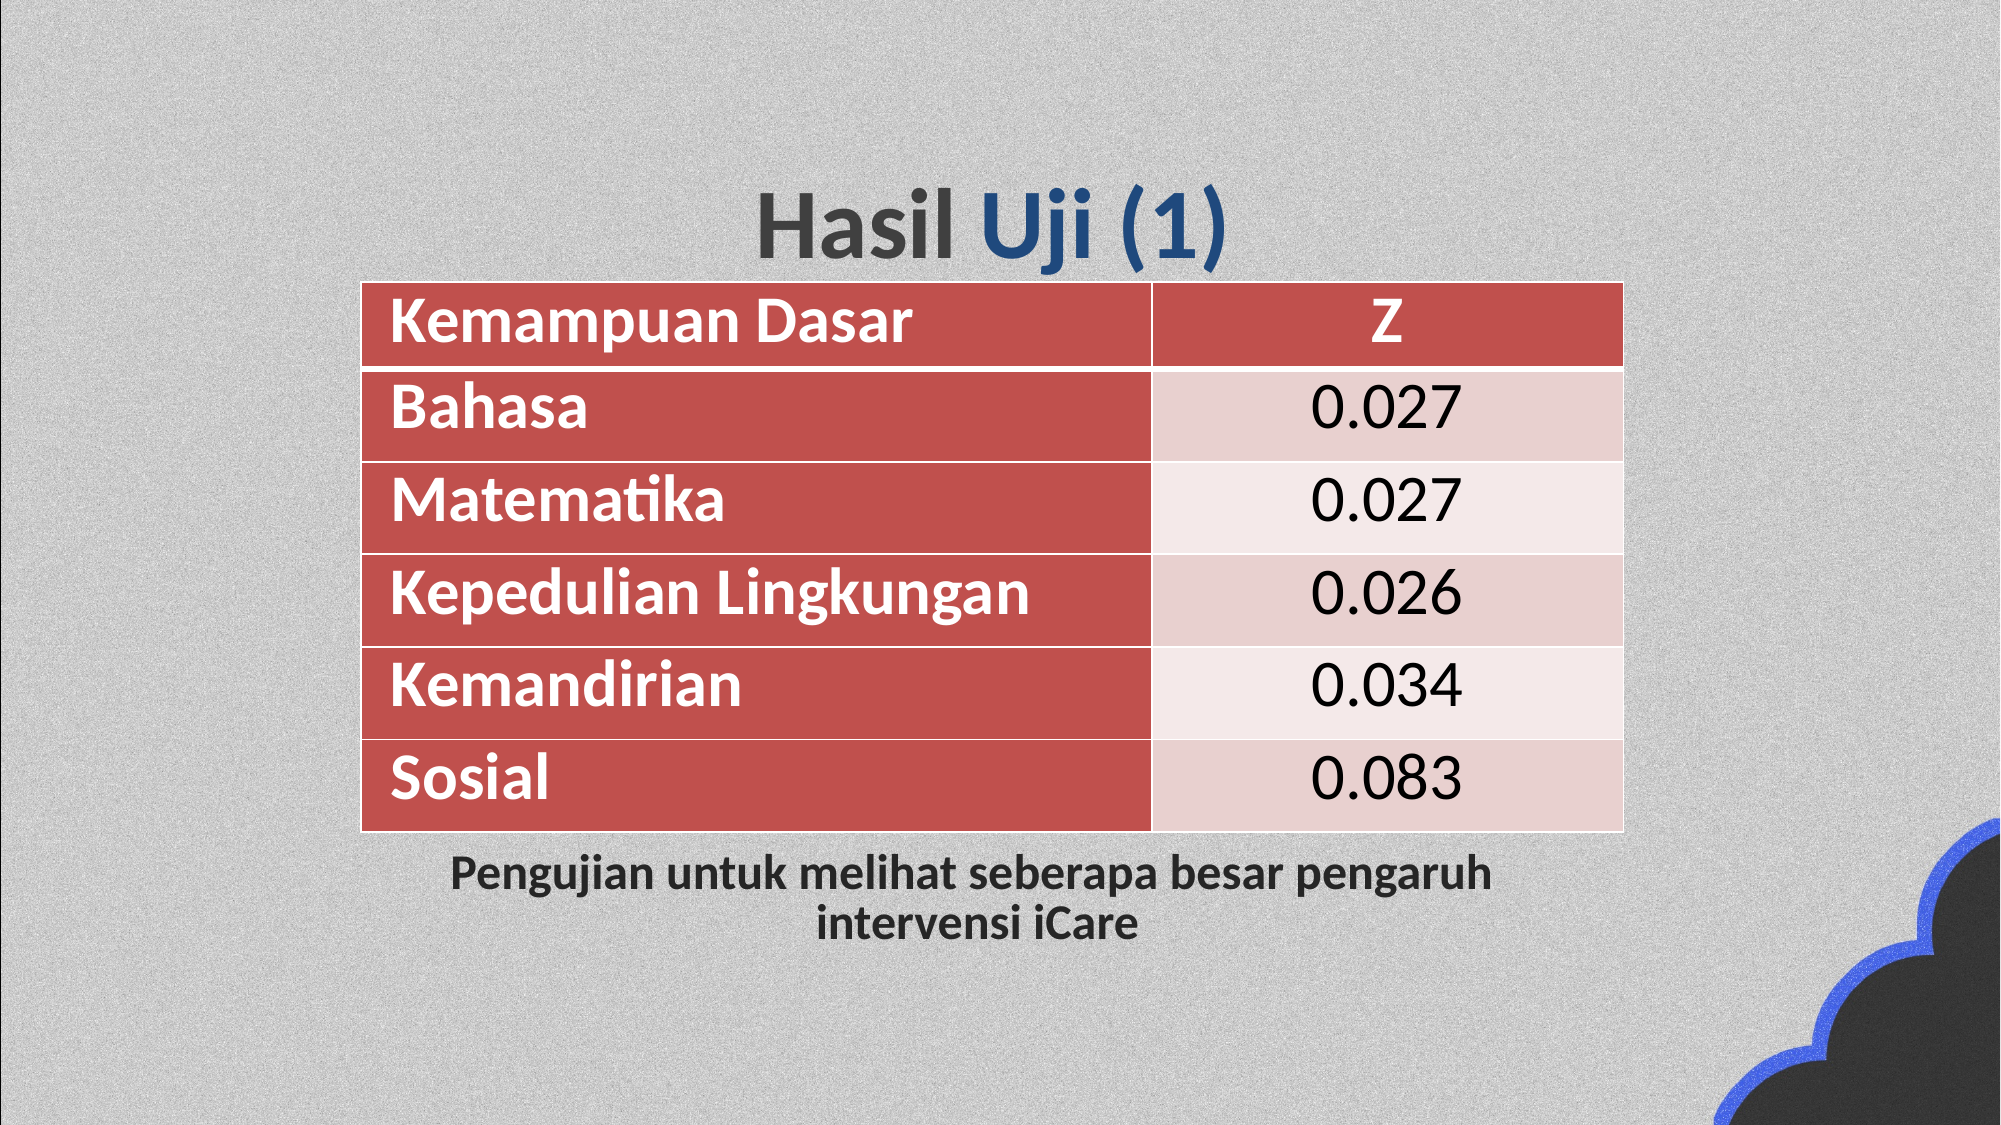

Hasil Uji (1)
| Kemampuan Dasar | Z |
| --- | --- |
| Bahasa | 0.027 |
| Matematika | 0.027 |
| Kepedulian Lingkungan | 0.026 |
| Kemandirian | 0.034 |
| Sosial | 0.083 |
Pengujian untuk melihat seberapa besar pengaruh
intervensi iCare